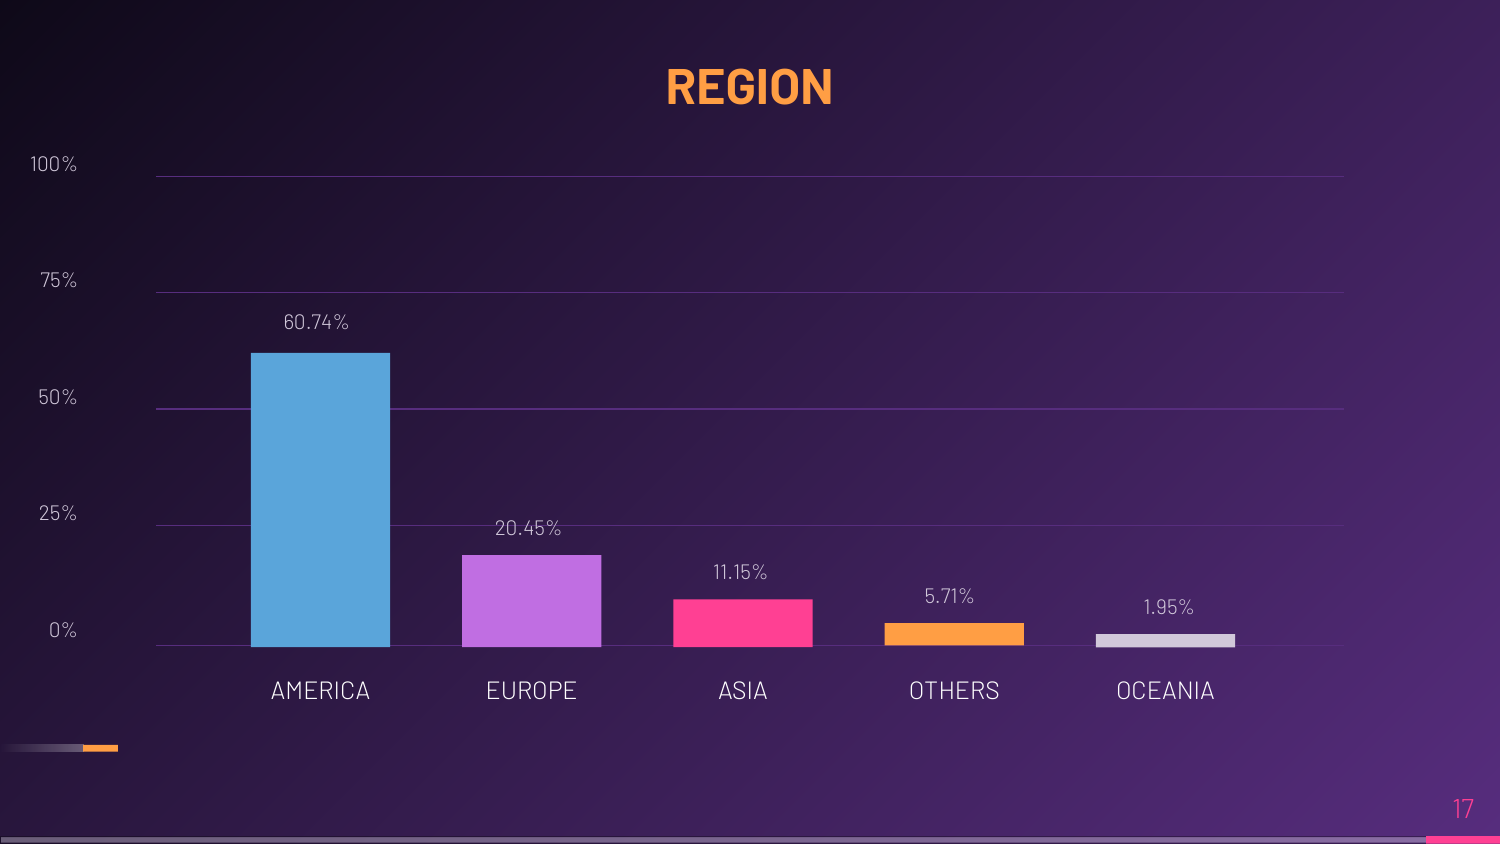

REGION
100%
75%
50%
25%
0%
60.74%

20.45%
11.15%

5.71%
1.95%

AMERICA
EUROPE
ASIA
OTHERS
OCEANIA
17